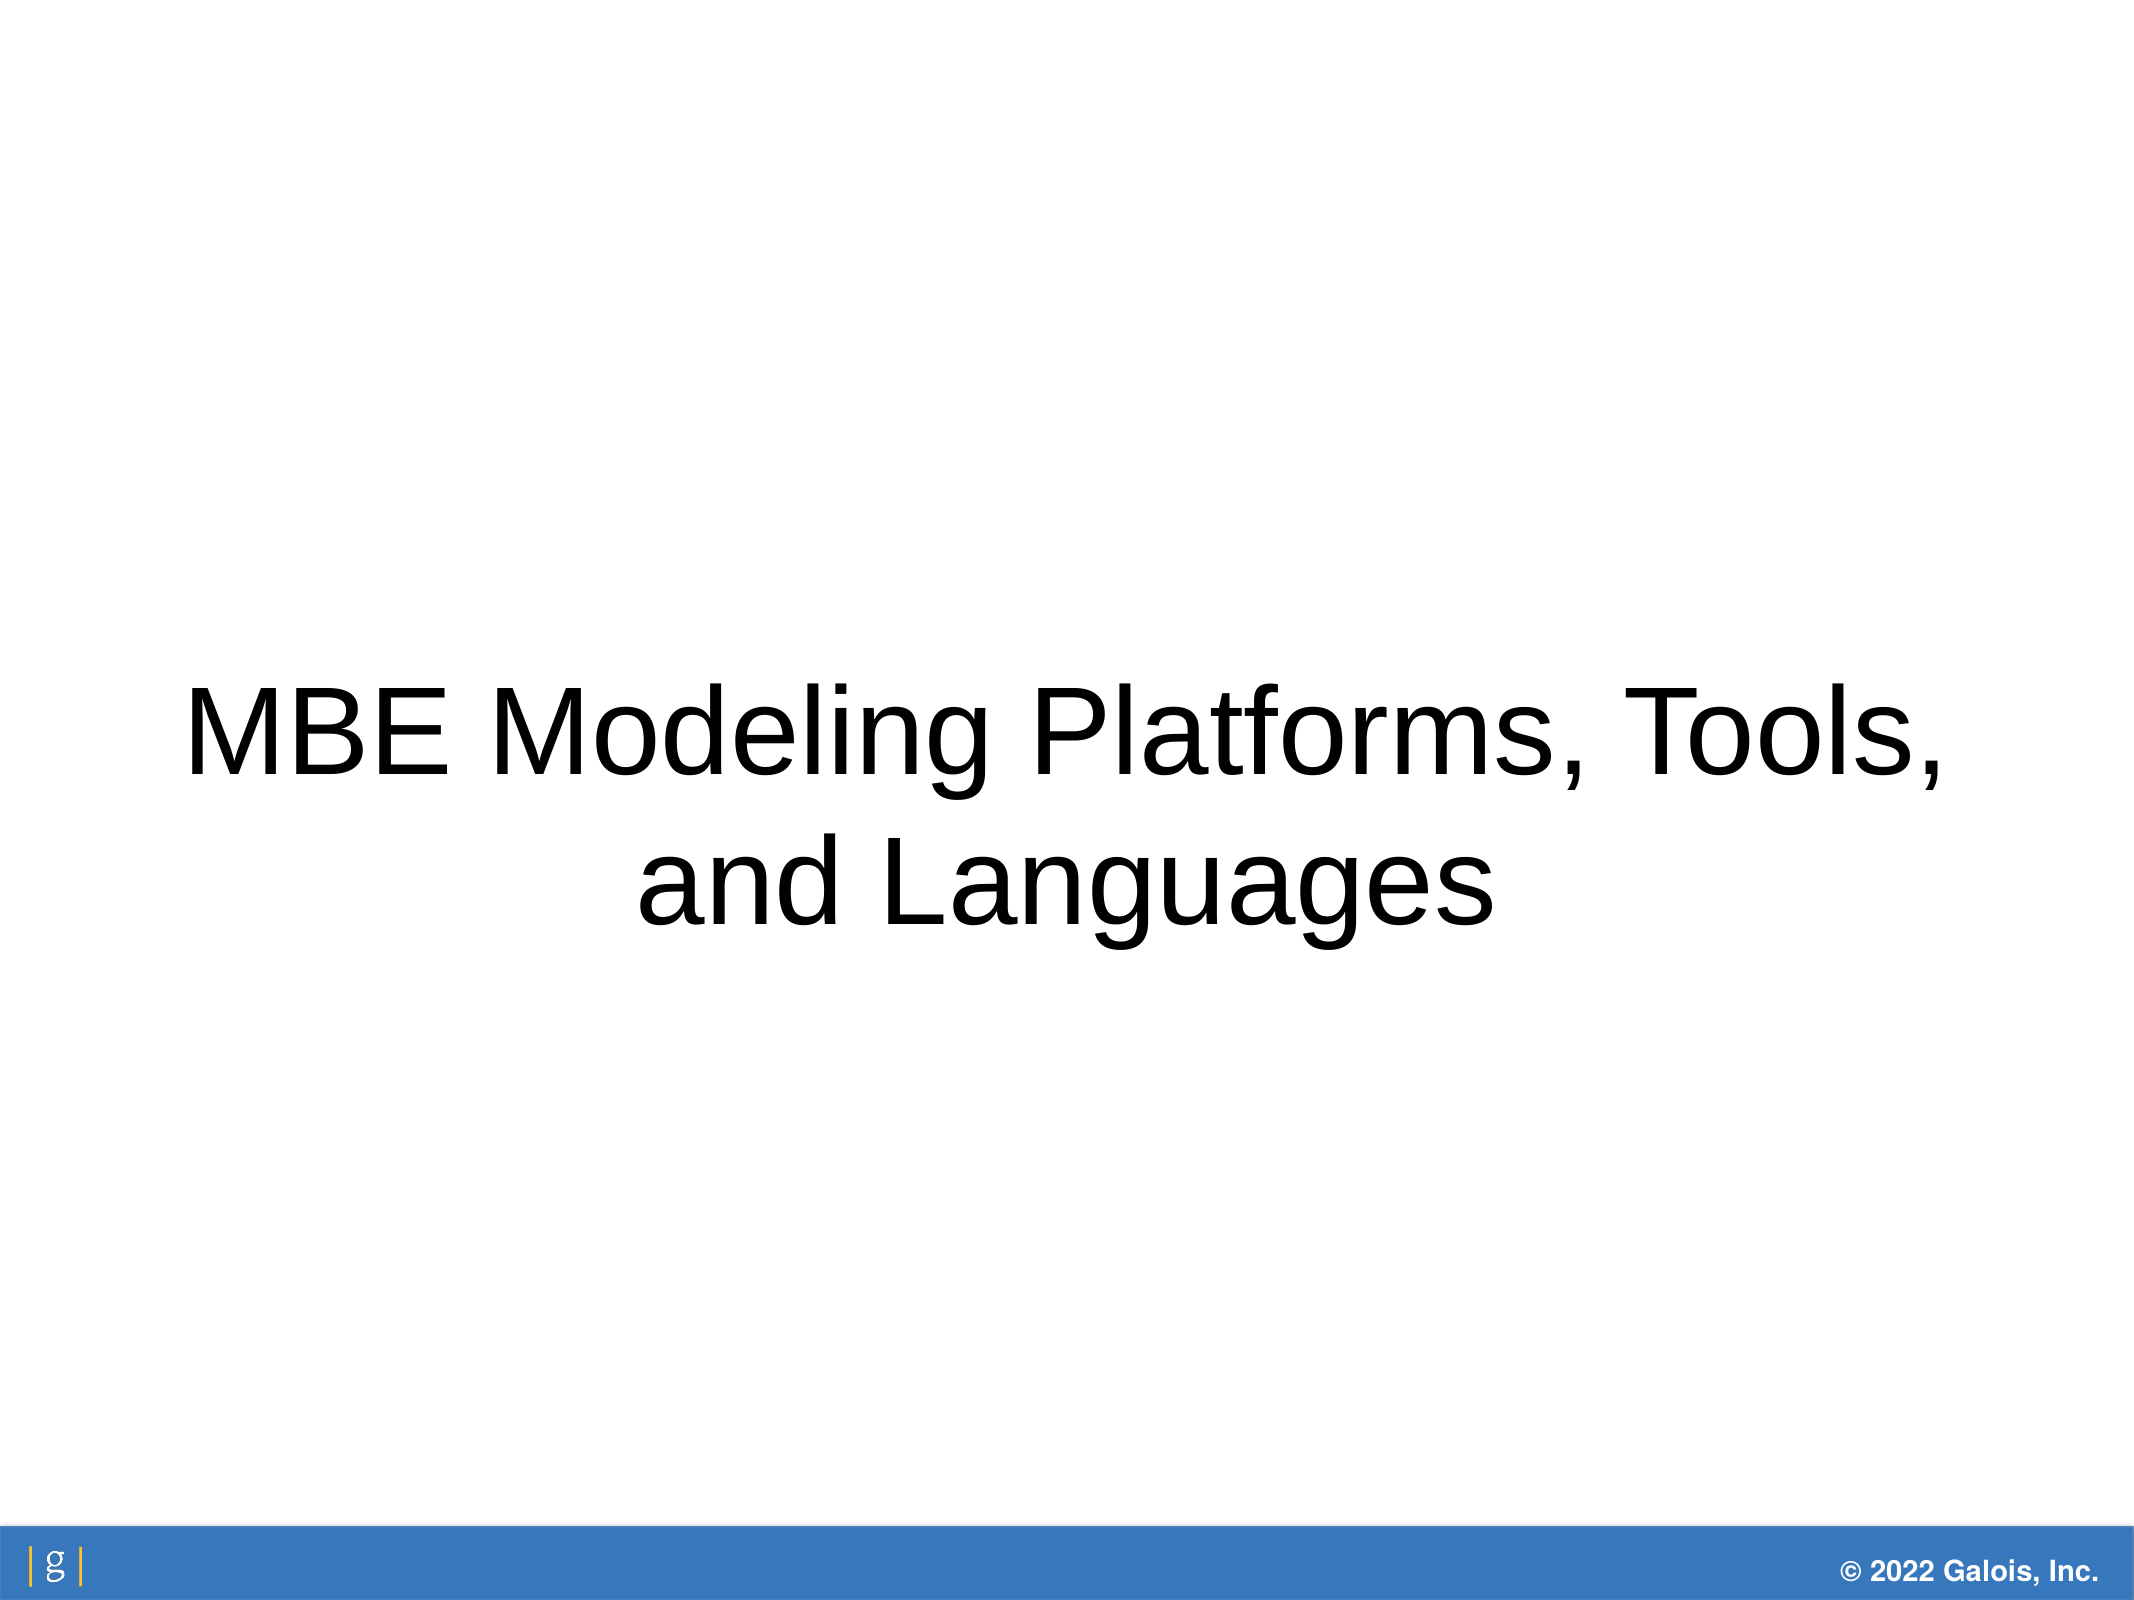

MBE Modeling Platforms, Tools, and Languages
46